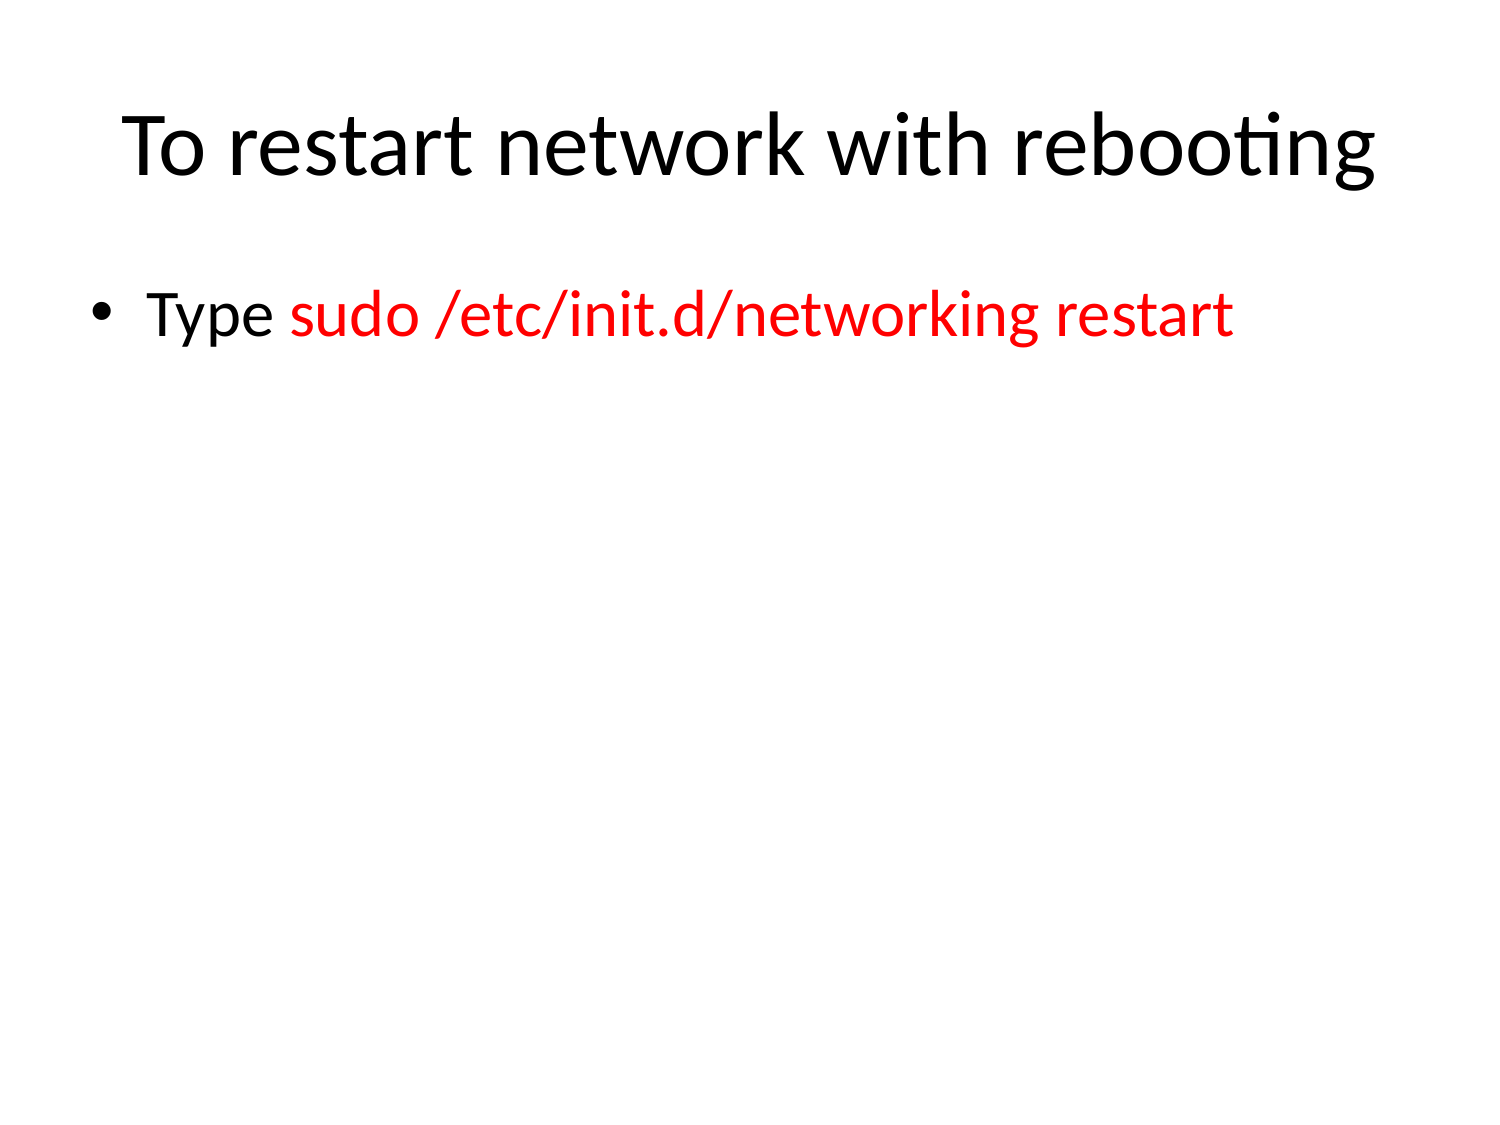

# To restart network with rebooting
Type sudo /etc/init.d/networking restart